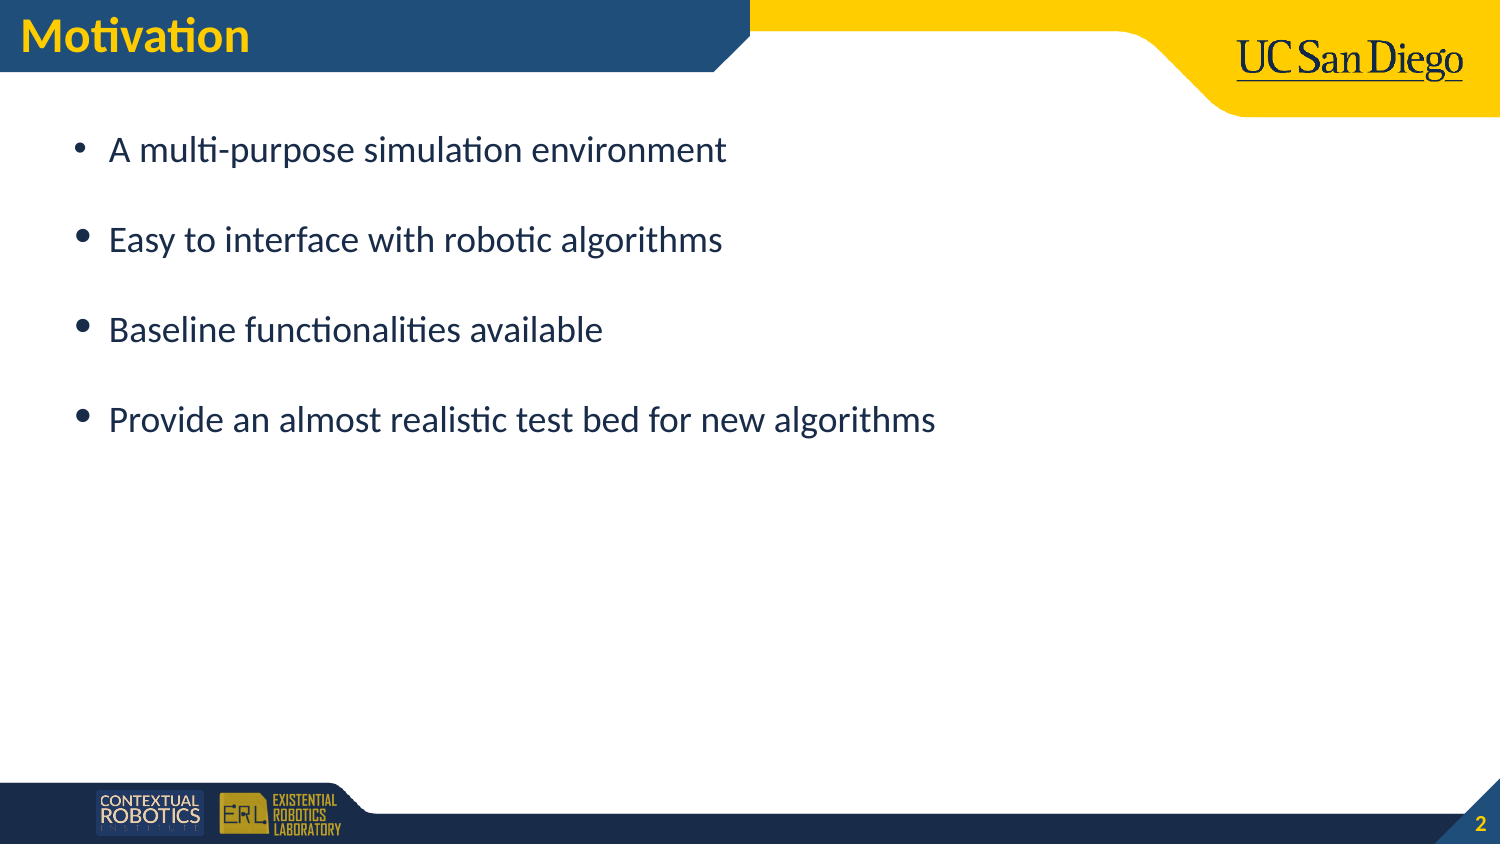

# Motivation
A multi-purpose simulation environment
Easy to interface with robotic algorithms
Baseline functionalities available
Provide an almost realistic test bed for new algorithms

2